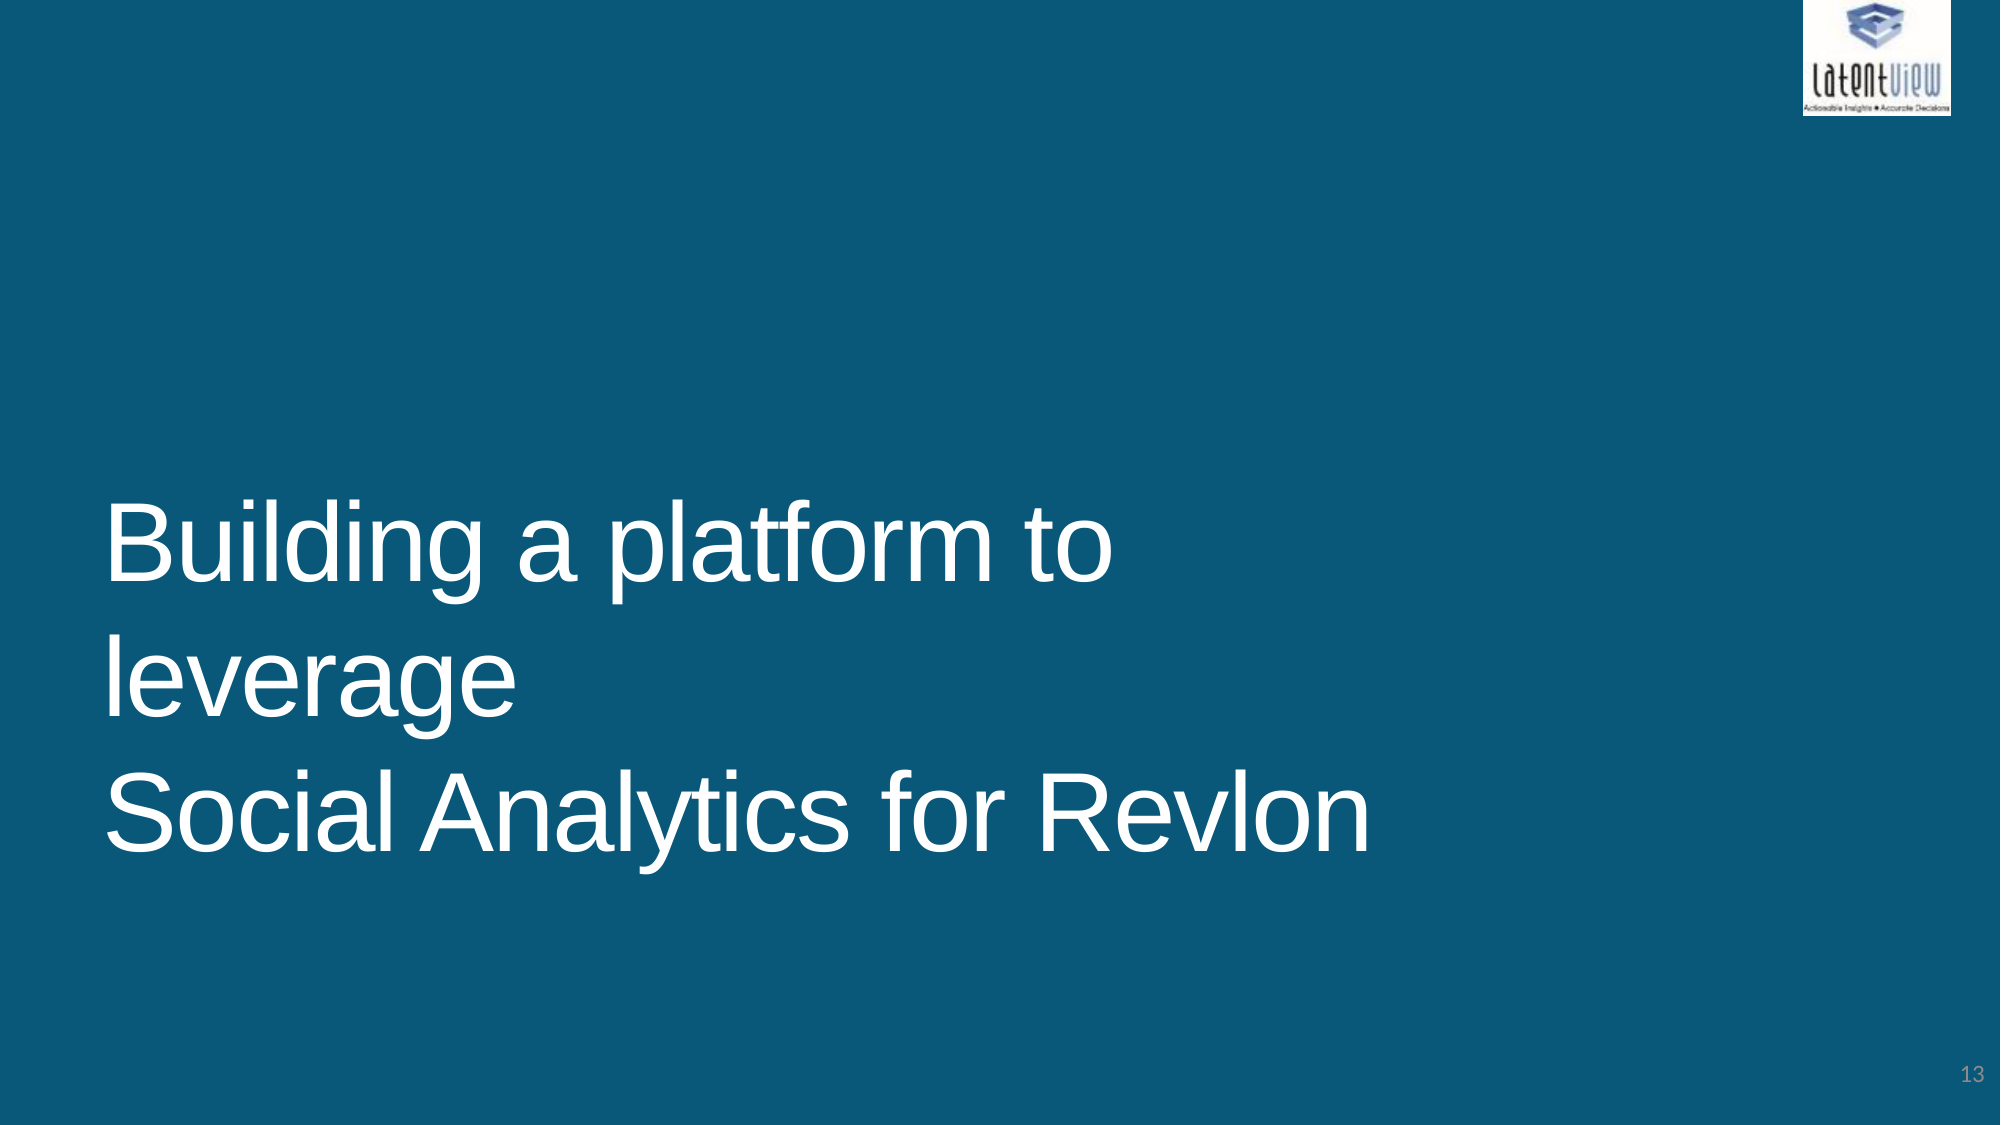

# Building a platform to leverage Social Analytics for Revlon
13